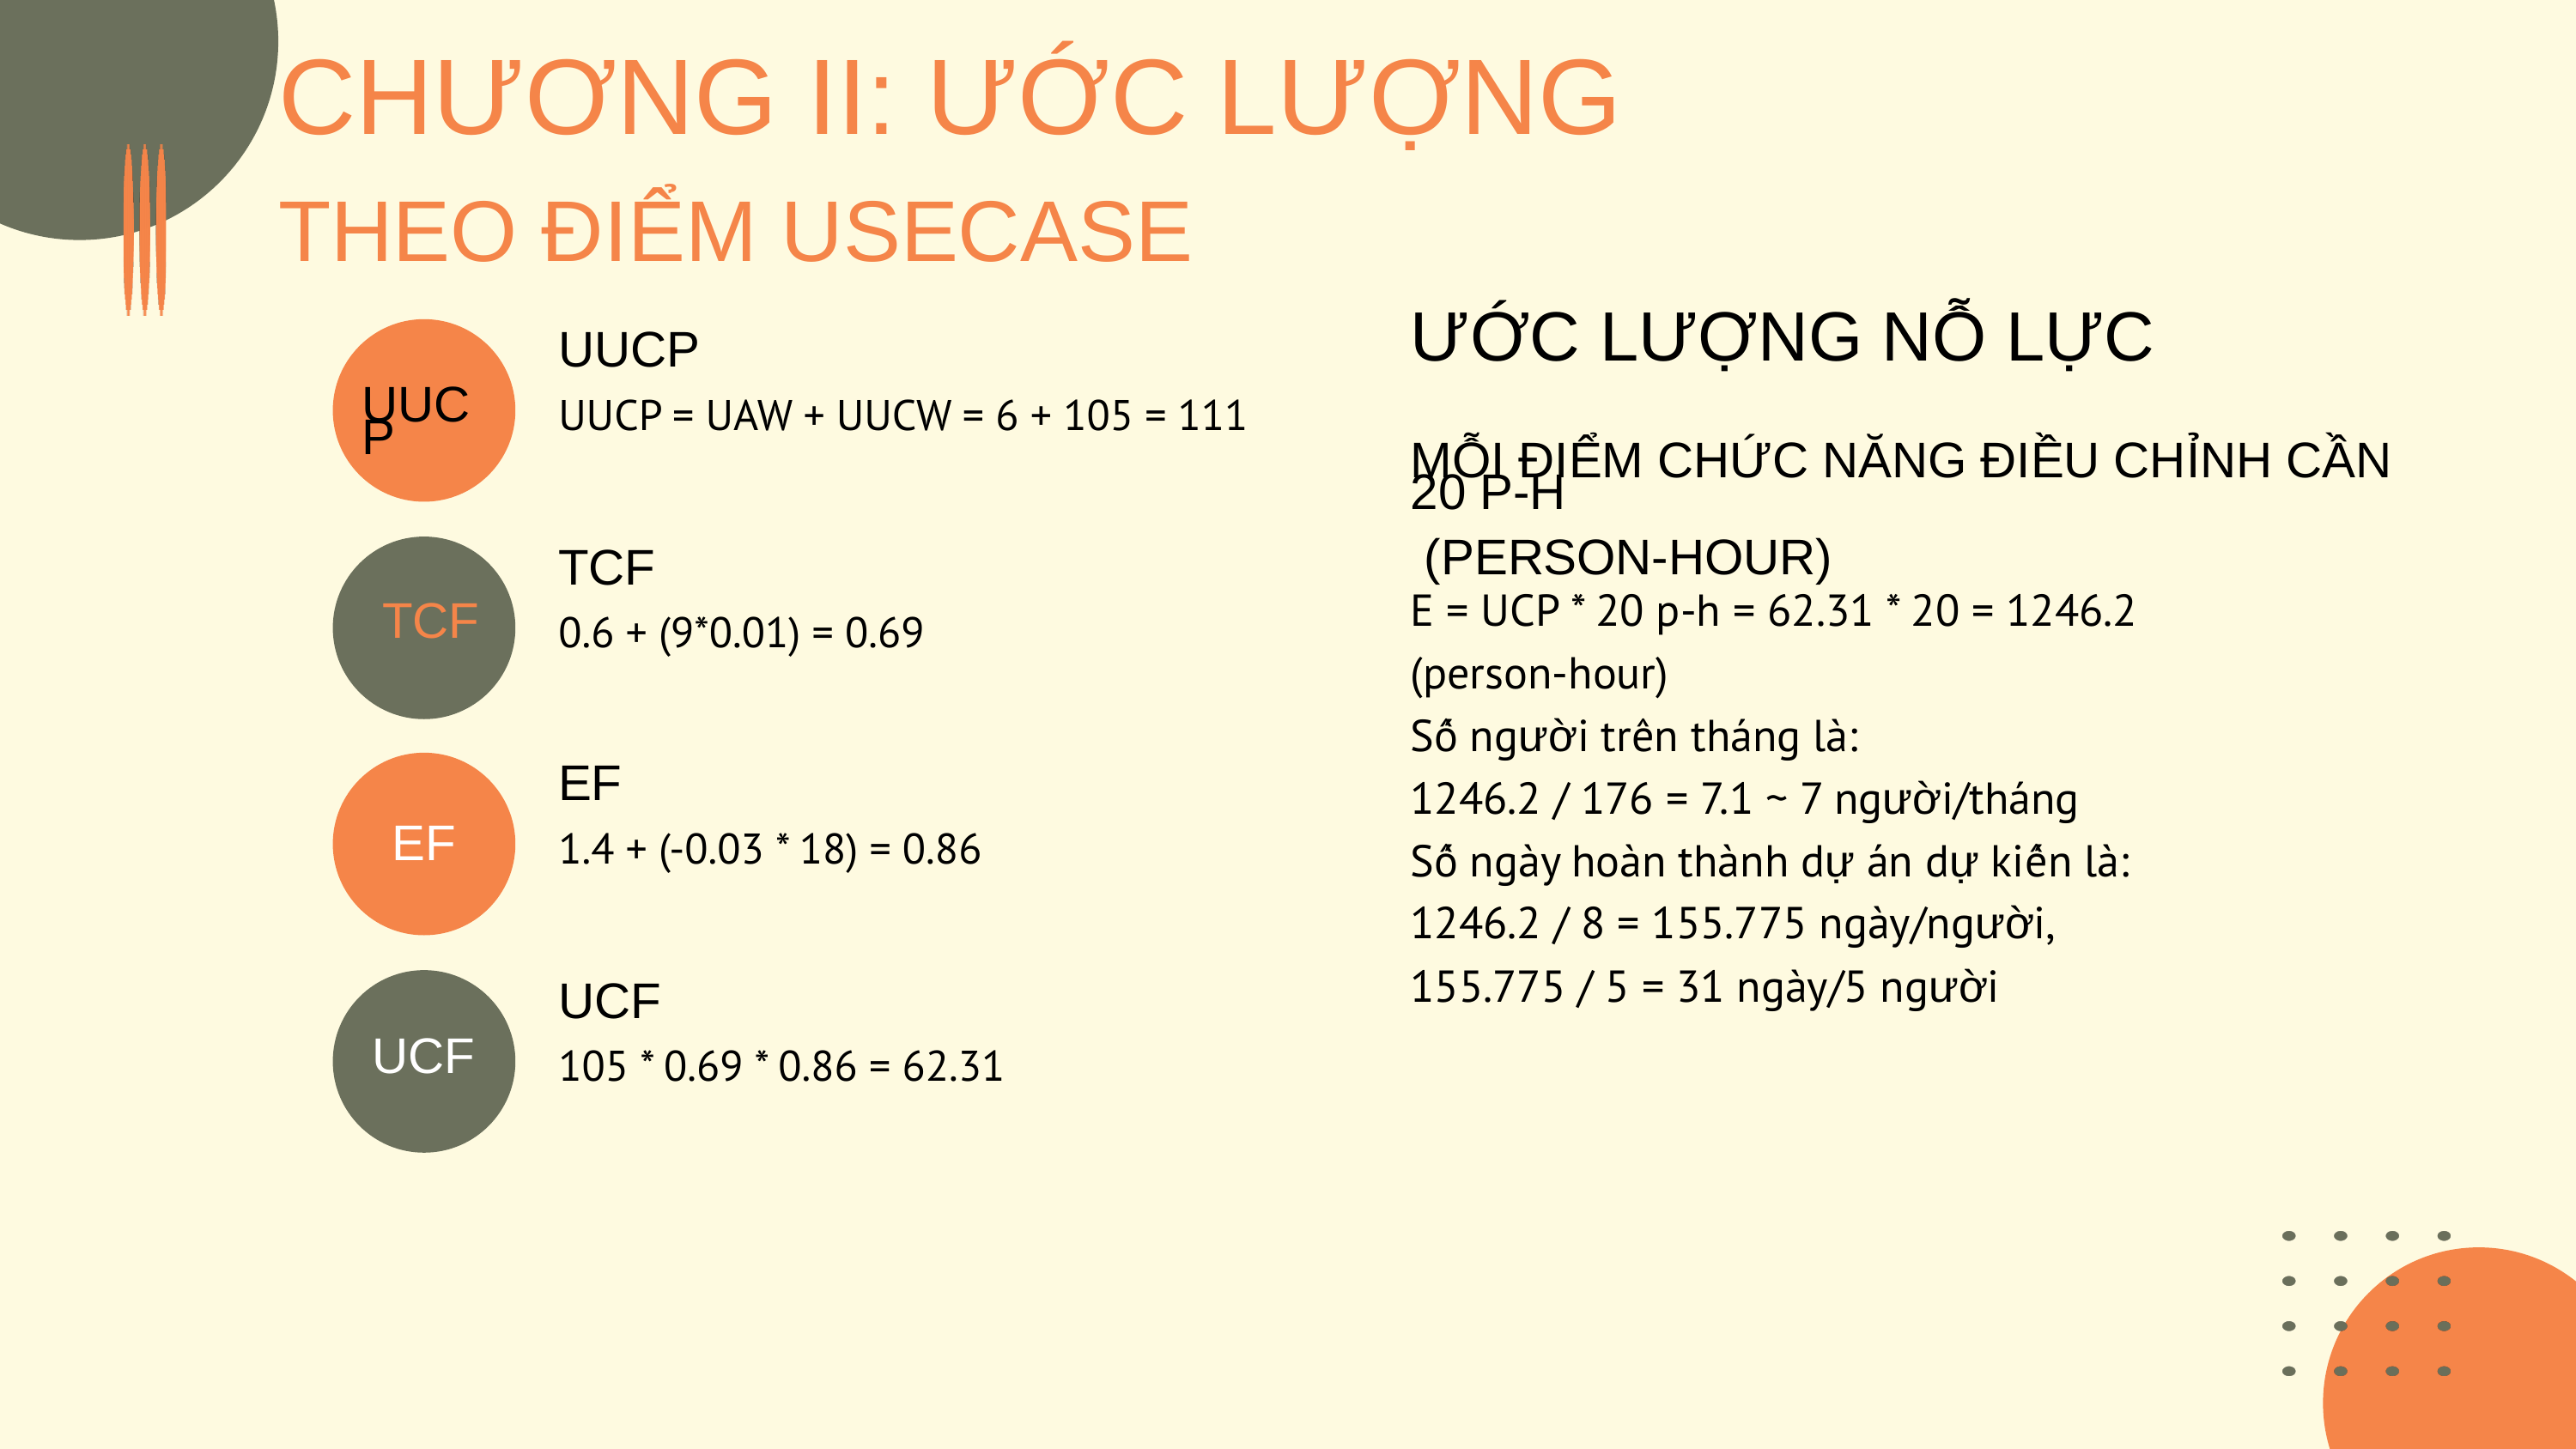

CHƯƠNG II: ƯỚC LƯỢNG

THEO ĐIỂM USECASE
ƯỚC LƯỢNG NỖ LỰC

UUCP
UUCP = UAW + UUCW = 6 + 105 = 111
UUCP
MỖI ĐIỂM CHỨC NĂNG ĐIỀU CHỈNH CẦN 20 P-H

 (PERSON-HOUR)

E = UCP * 20 p-h = 62.31 * 20 = 1246.2 (person-hour)
Số người trên tháng là:
1246.2 / 176 = 7.1 ~ 7 người/tháng
Số ngày hoàn thành dự án dự kiến là:
1246.2 / 8 = 155.775 ngày/người,
155.775 / 5 = 31 ngày/5 người

TCF
0.6 + (9*0.01) = 0.69
TCF

EF
1.4 + (-0.03 * 18) = 0.86

EF

UCF
105 * 0.69 * 0.86 = 62.31

UCF